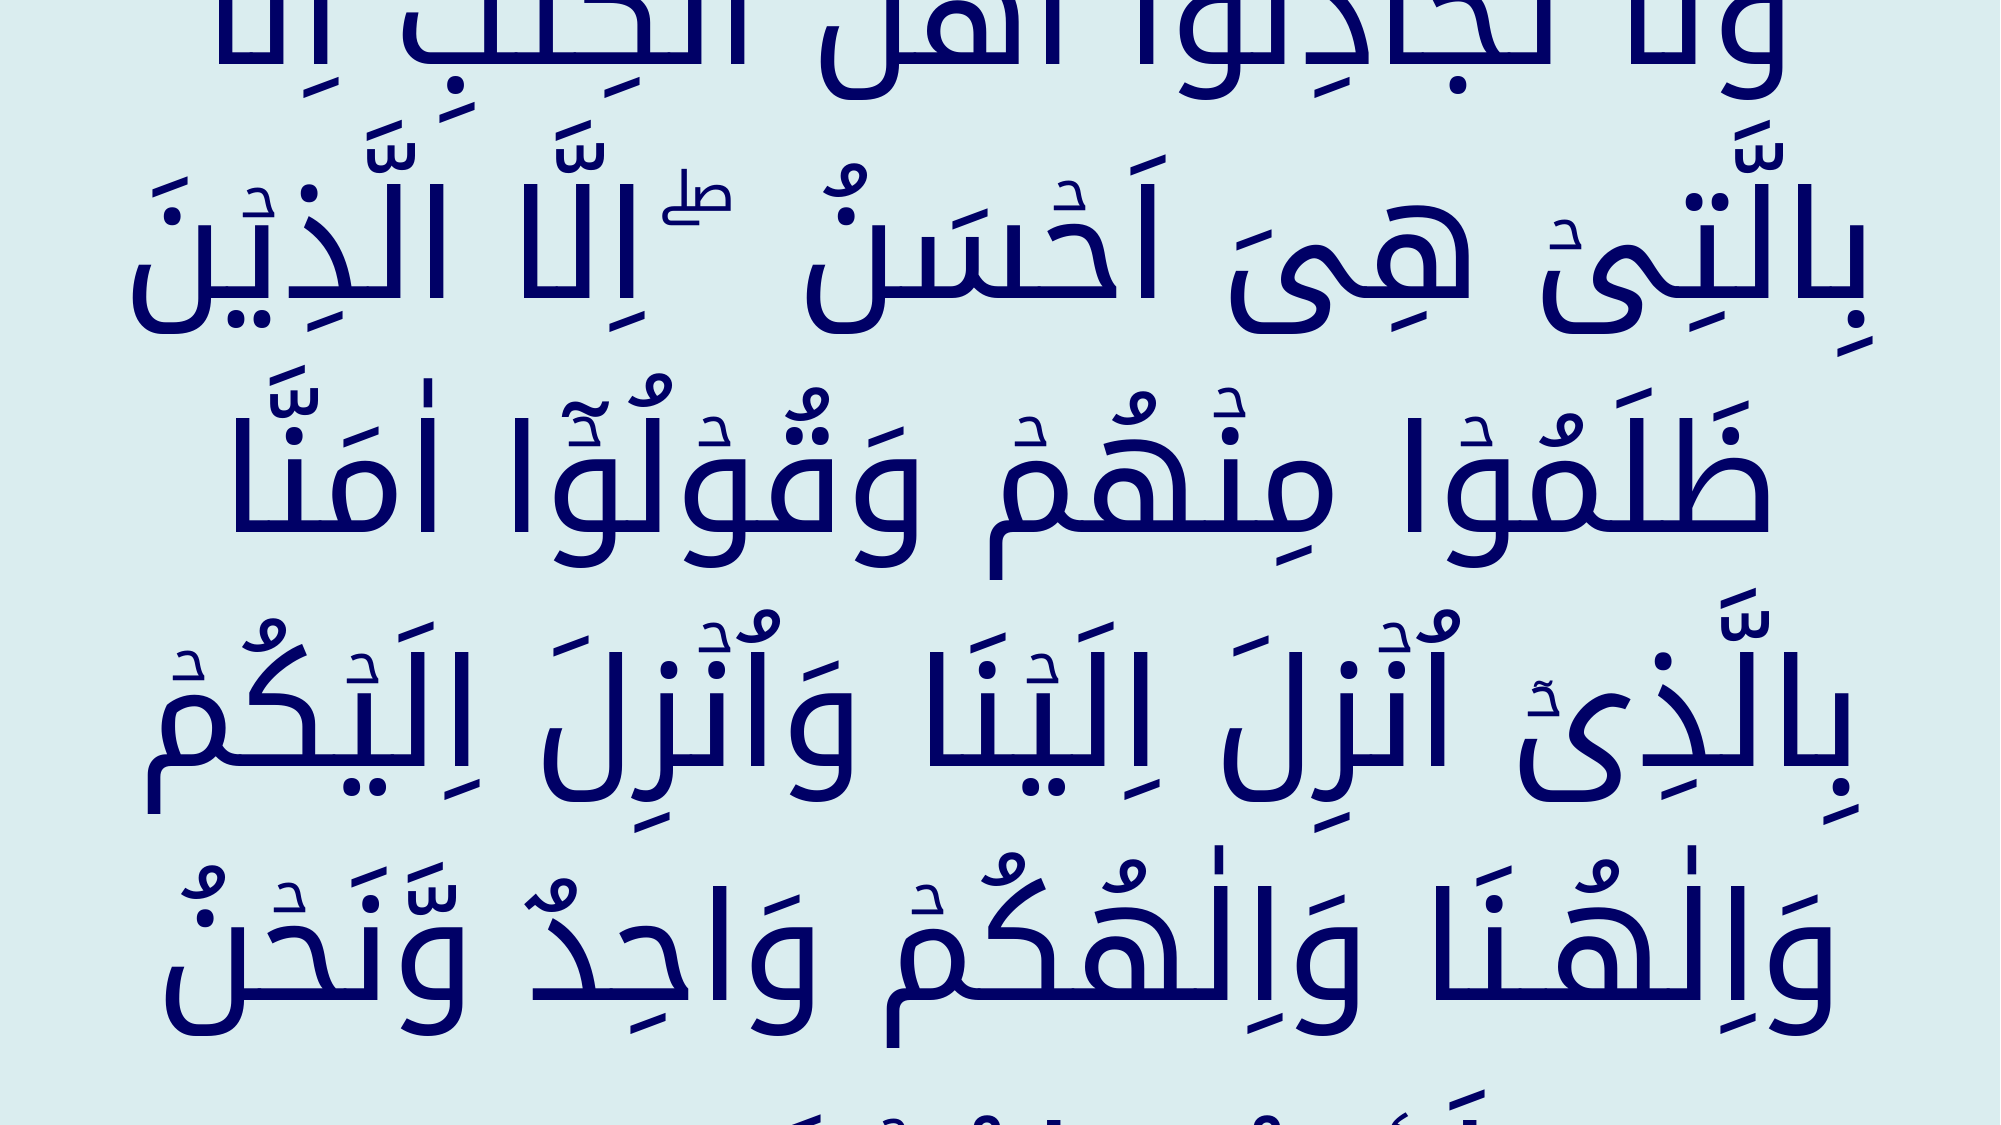

وَلَا تُجَادِلُوۡٓا اَهۡلَ الۡكِتٰبِ اِلَّا بِالَّتِىۡ هِىَ اَحۡسَنُ  ۖ اِلَّا الَّذِيۡنَ ظَلَمُوۡا مِنۡهُمۡ‌ وَقُوۡلُوۡٓا اٰمَنَّا بِالَّذِىۡۤ اُنۡزِلَ اِلَيۡنَا وَاُنۡزِلَ اِلَيۡكُمۡ وَاِلٰهُـنَا وَاِلٰهُكُمۡ وَاحِدٌ وَّنَحۡنُ لَهٗ مُسۡلِمُوۡنَ‏﴿﻿۴۶﻿﴾